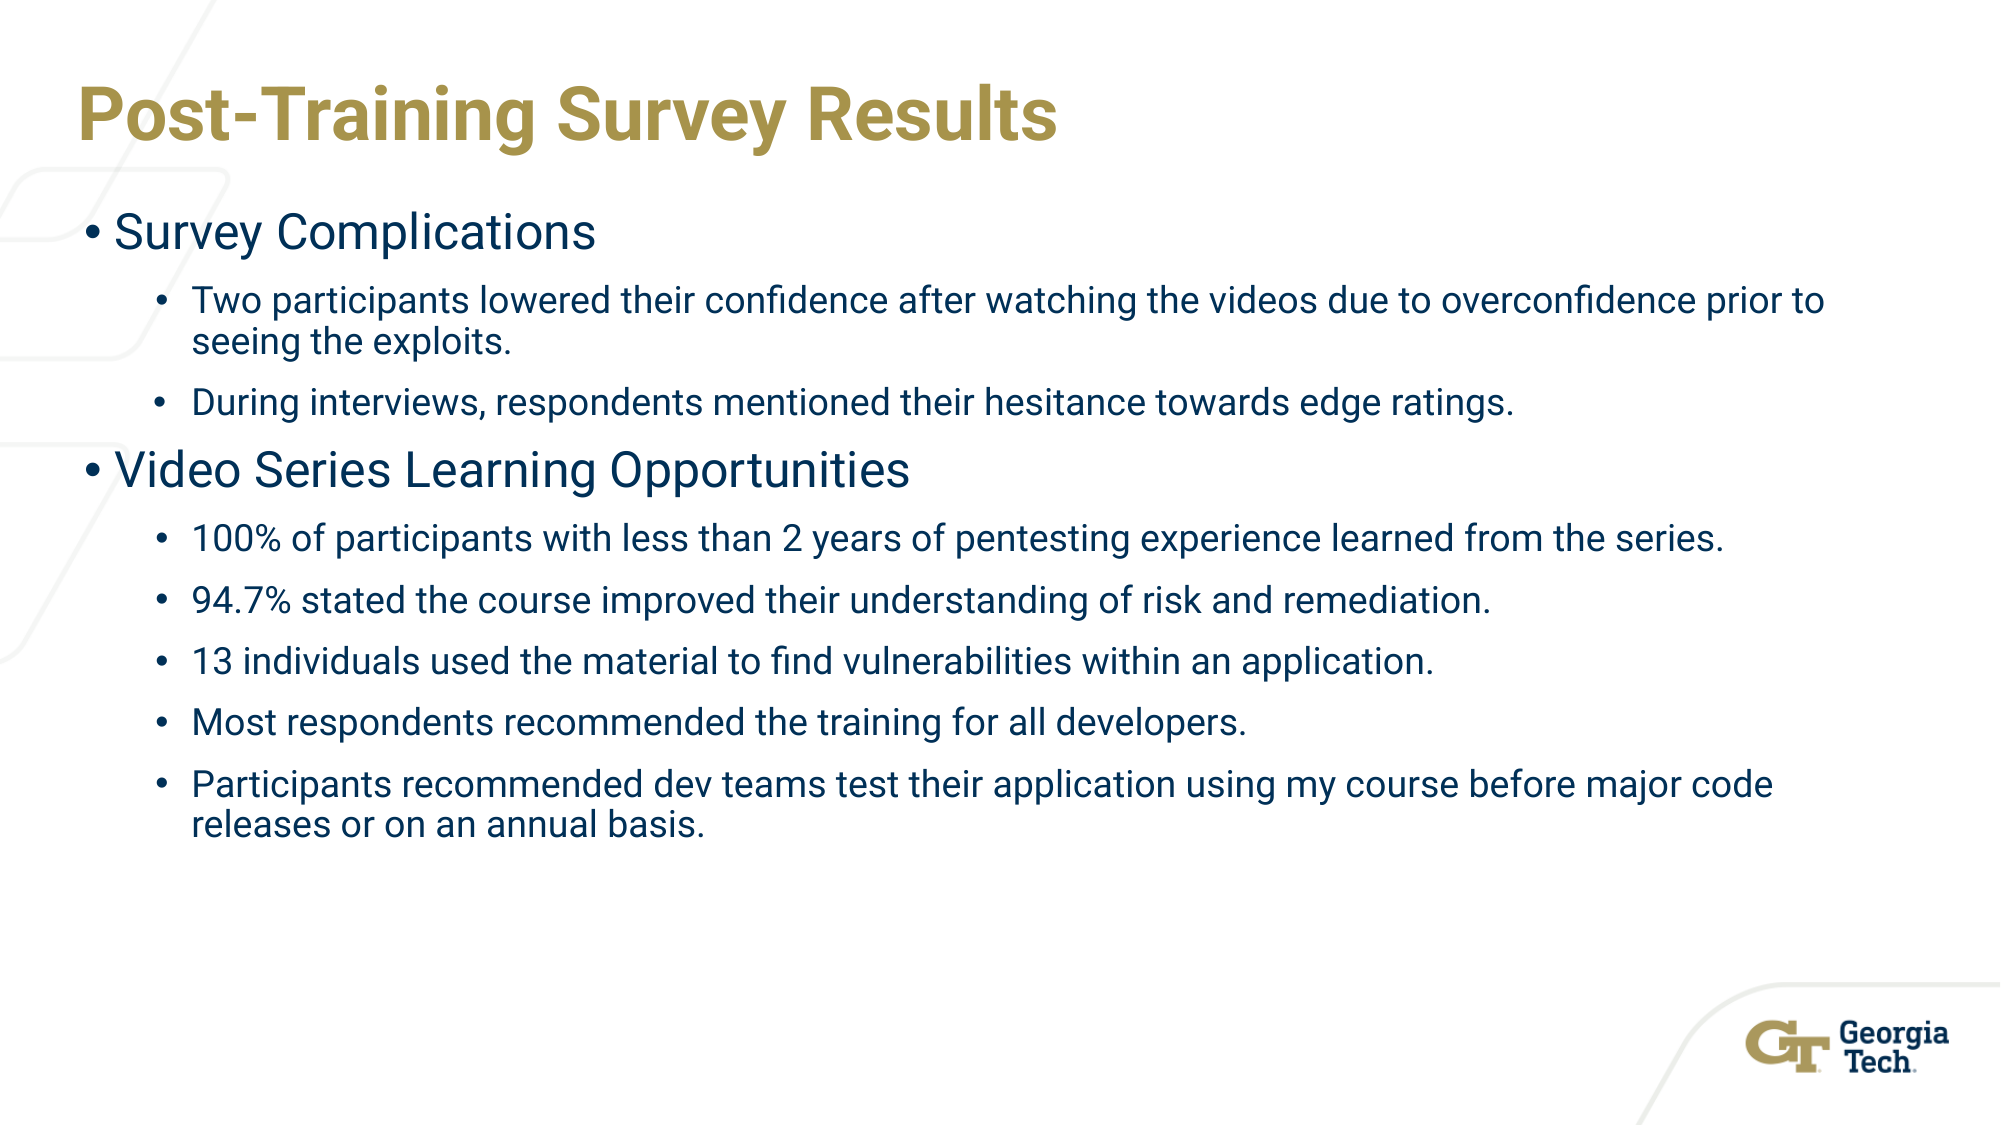

# Post-Training Survey Results
Survey Complications
Two participants lowered their confidence after watching the videos due to overconfidence prior to seeing the exploits.
During interviews, respondents mentioned their hesitance towards edge ratings.
Video Series Learning Opportunities
100% of participants with less than 2 years of pentesting experience learned from the series.
94.7% stated the course improved their understanding of risk and remediation.
13 individuals used the material to find vulnerabilities within an application.
Most respondents recommended the training for all developers.
Participants recommended dev teams test their application using my course before major code releases or on an annual basis.